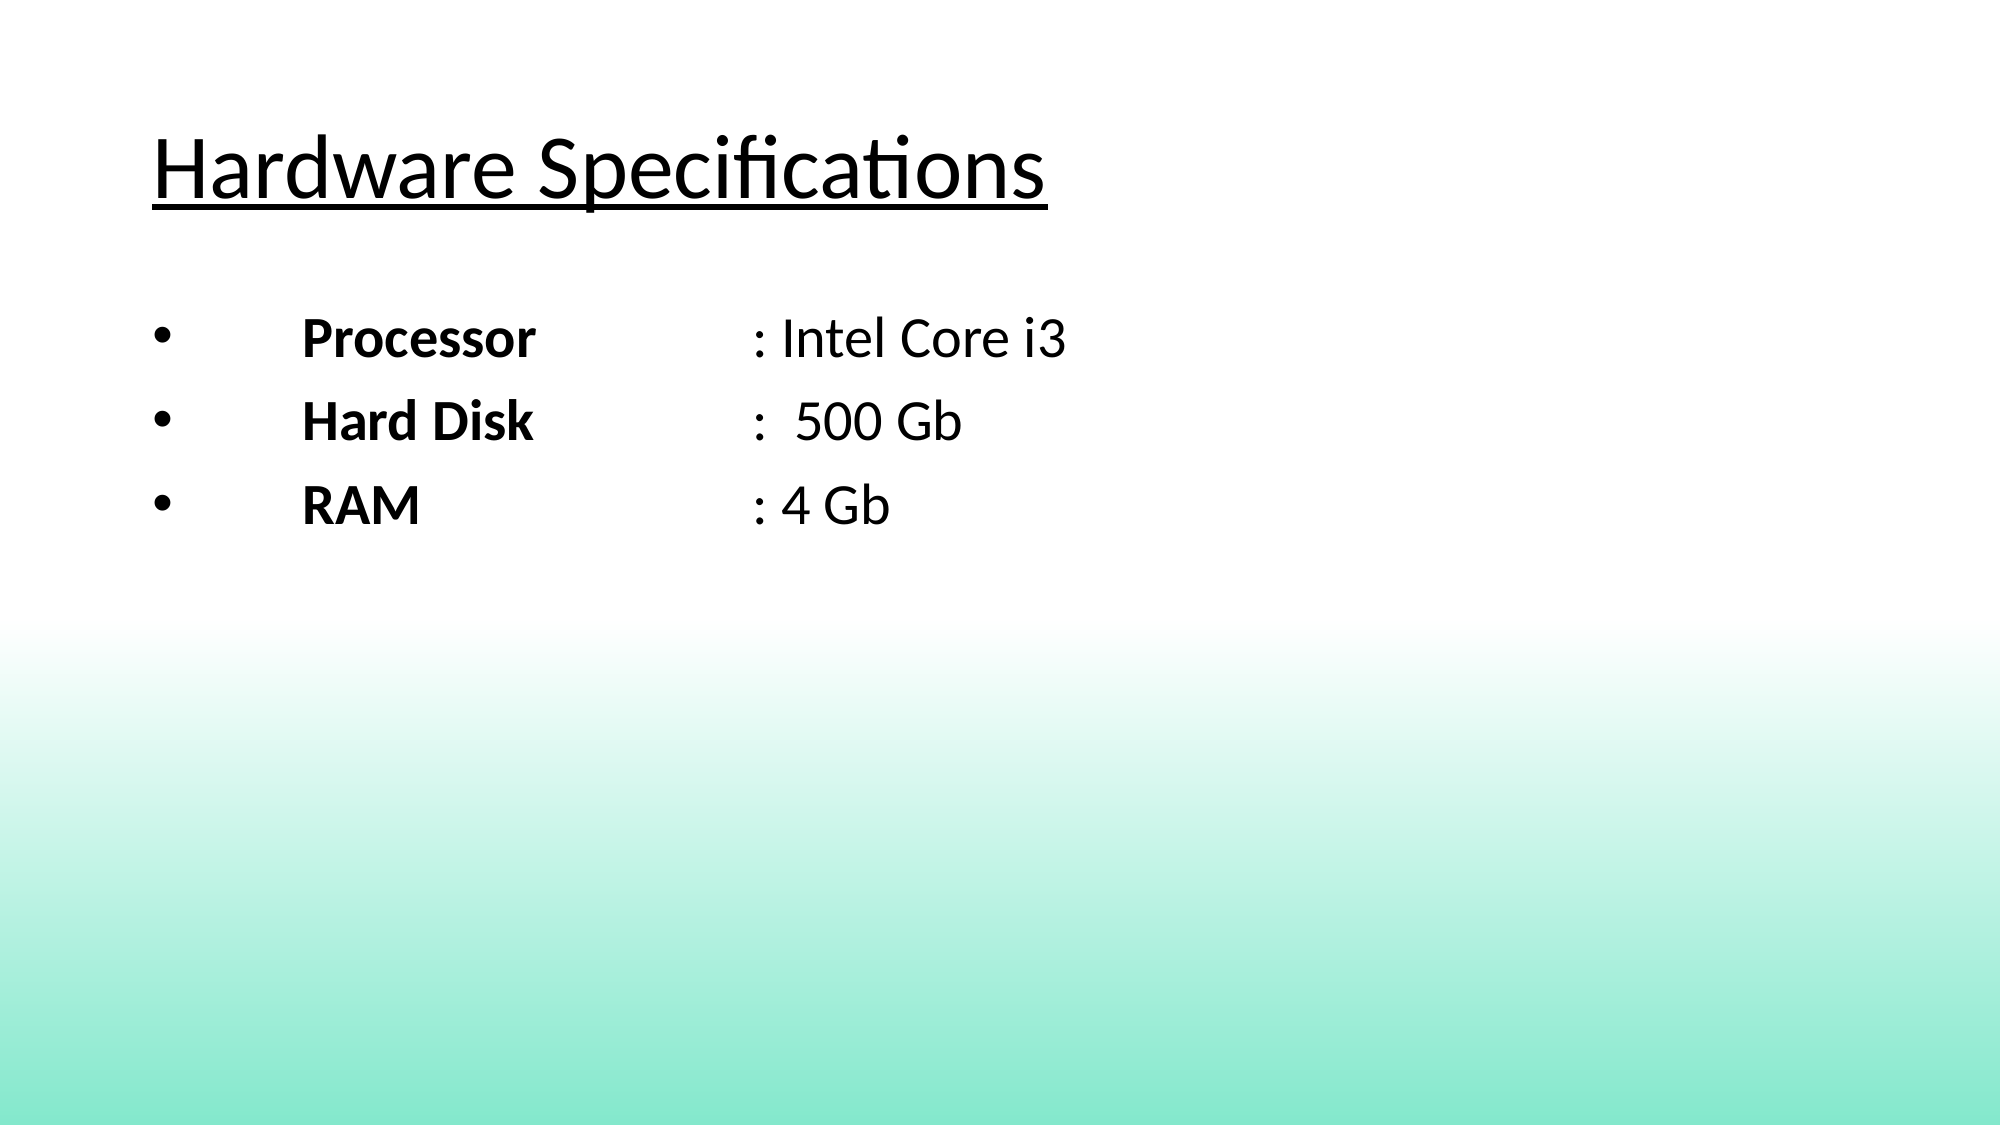

Processor		: Intel Core i3
Hard Disk		:  500 Gb
RAM			: 4 Gb
# Hardware Specifications